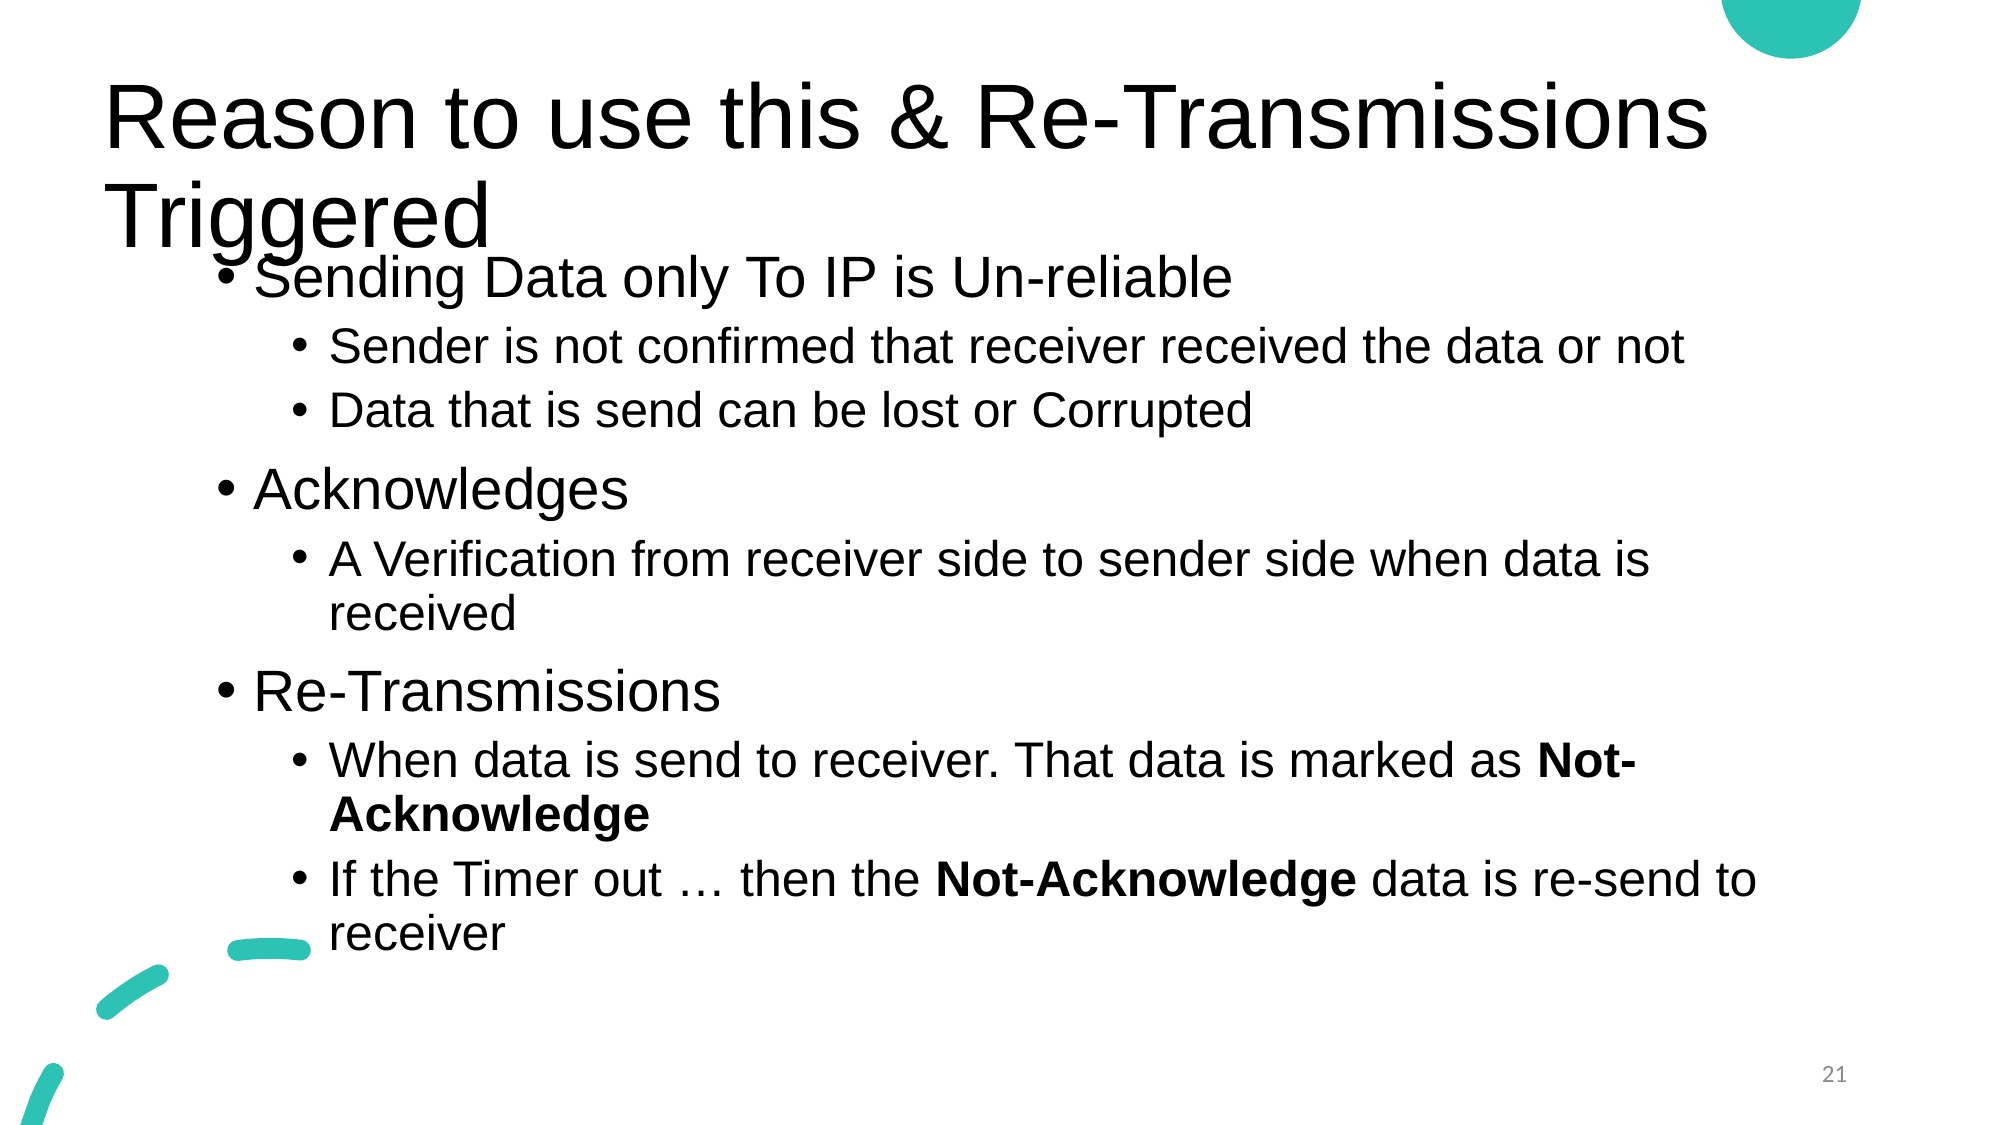

# Reason to use this & Re-Transmissions Triggered
Sending Data only To IP is Un-reliable
Sender is not confirmed that receiver received the data or not
Data that is send can be lost or Corrupted
Acknowledges
A Verification from receiver side to sender side when data is received
Re-Transmissions
When data is send to receiver. That data is marked as Not-Acknowledge
If the Timer out … then the Not-Acknowledge data is re-send to receiver

21